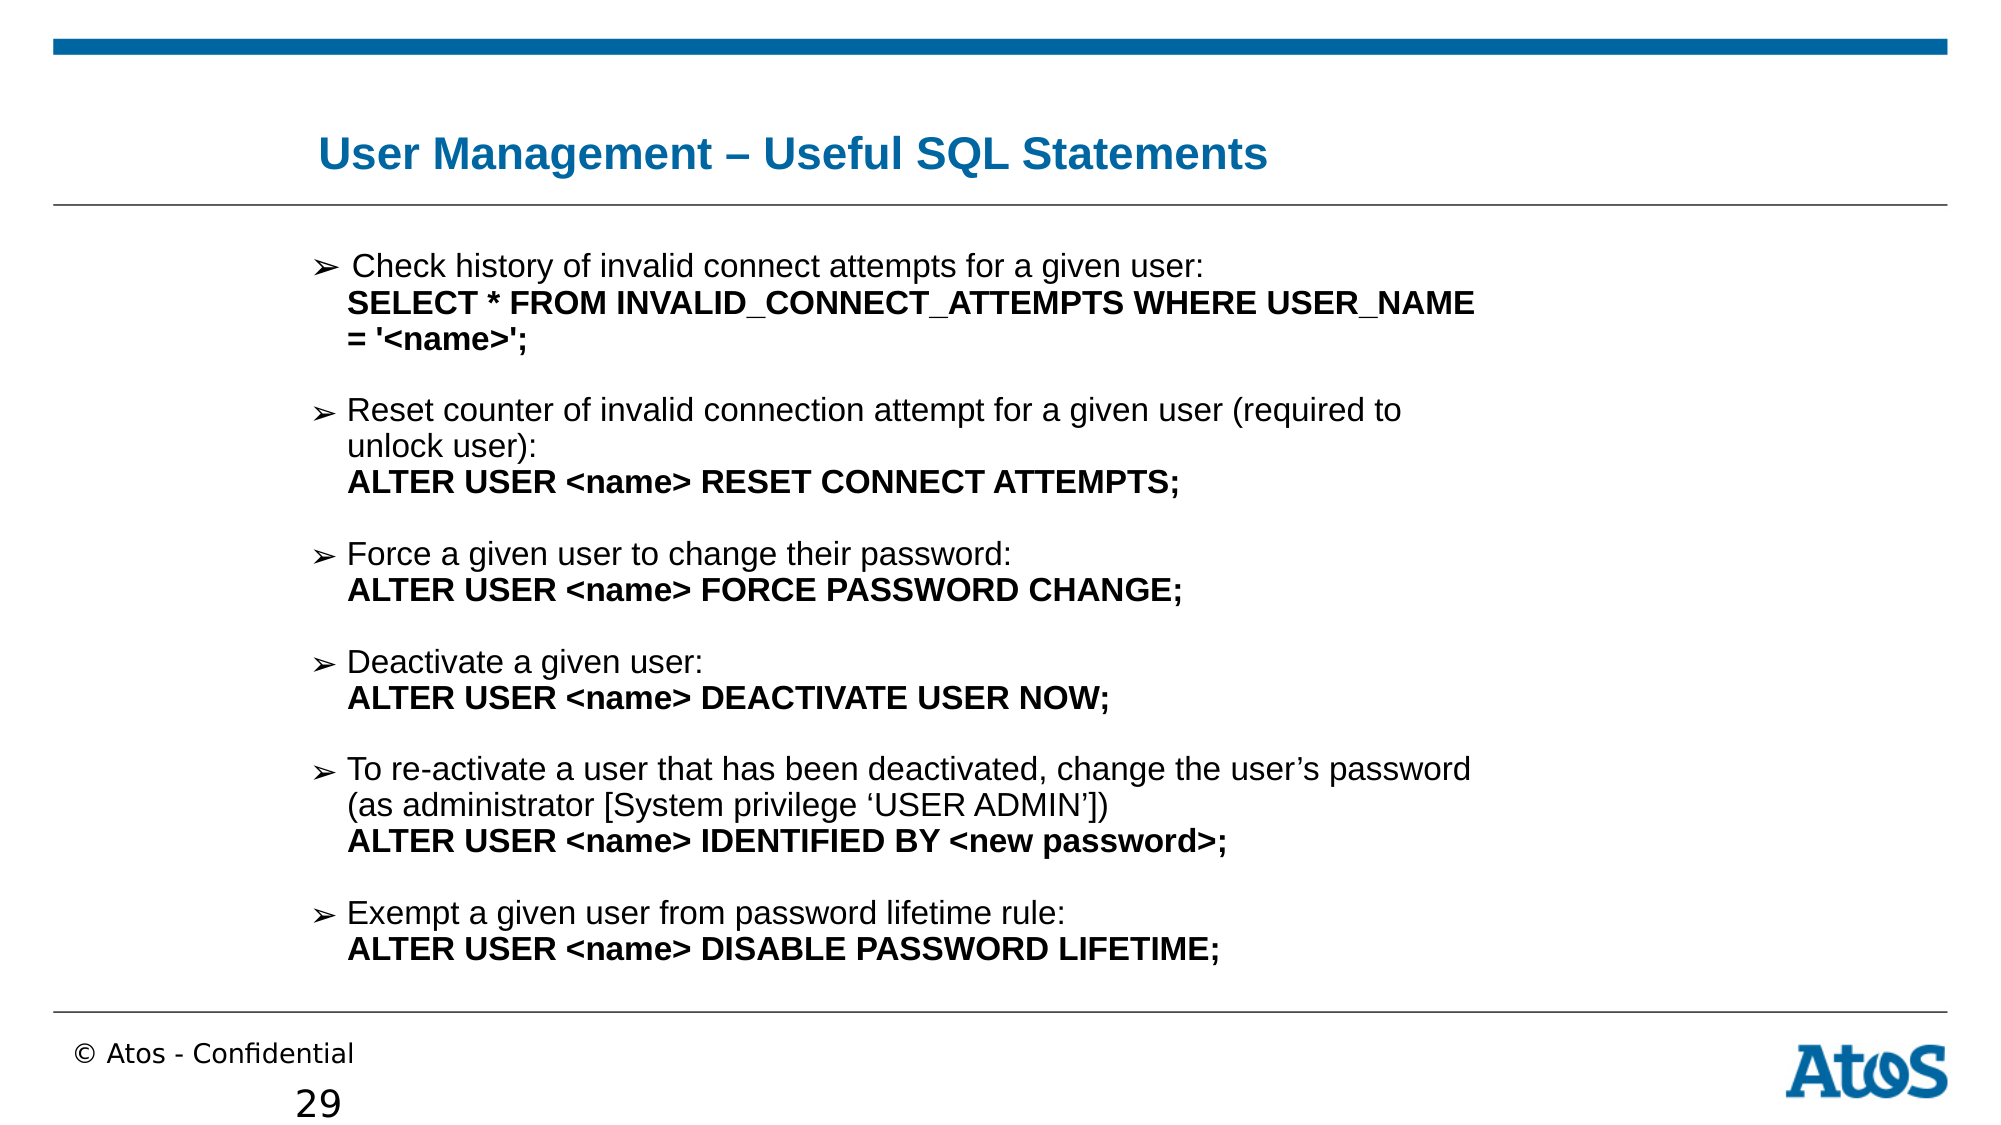

User Management – Useful SQL Statements
 Check history of invalid connect attempts for a given user:
    SELECT * FROM INVALID_CONNECT_ATTEMPTS WHERE USER_NAME
    = '<name>';

 Reset counter of invalid connection attempt for a given user (required to
    unlock user):
    ALTER USER <name> RESET CONNECT ATTEMPTS;

 Force a given user to change their password:
    ALTER USER <name> FORCE PASSWORD CHANGE;

 Deactivate a given user:
    ALTER USER <name> DEACTIVATE USER NOW;

 To re-activate a user that has been deactivated, change the user’s password
    (as administrator [System privilege ‘USER ADMIN’])
    ALTER USER <name> IDENTIFIED BY <new password>;

 Exempt a given user from password lifetime rule:
    ALTER USER <name> DISABLE PASSWORD LIFETIME;
29